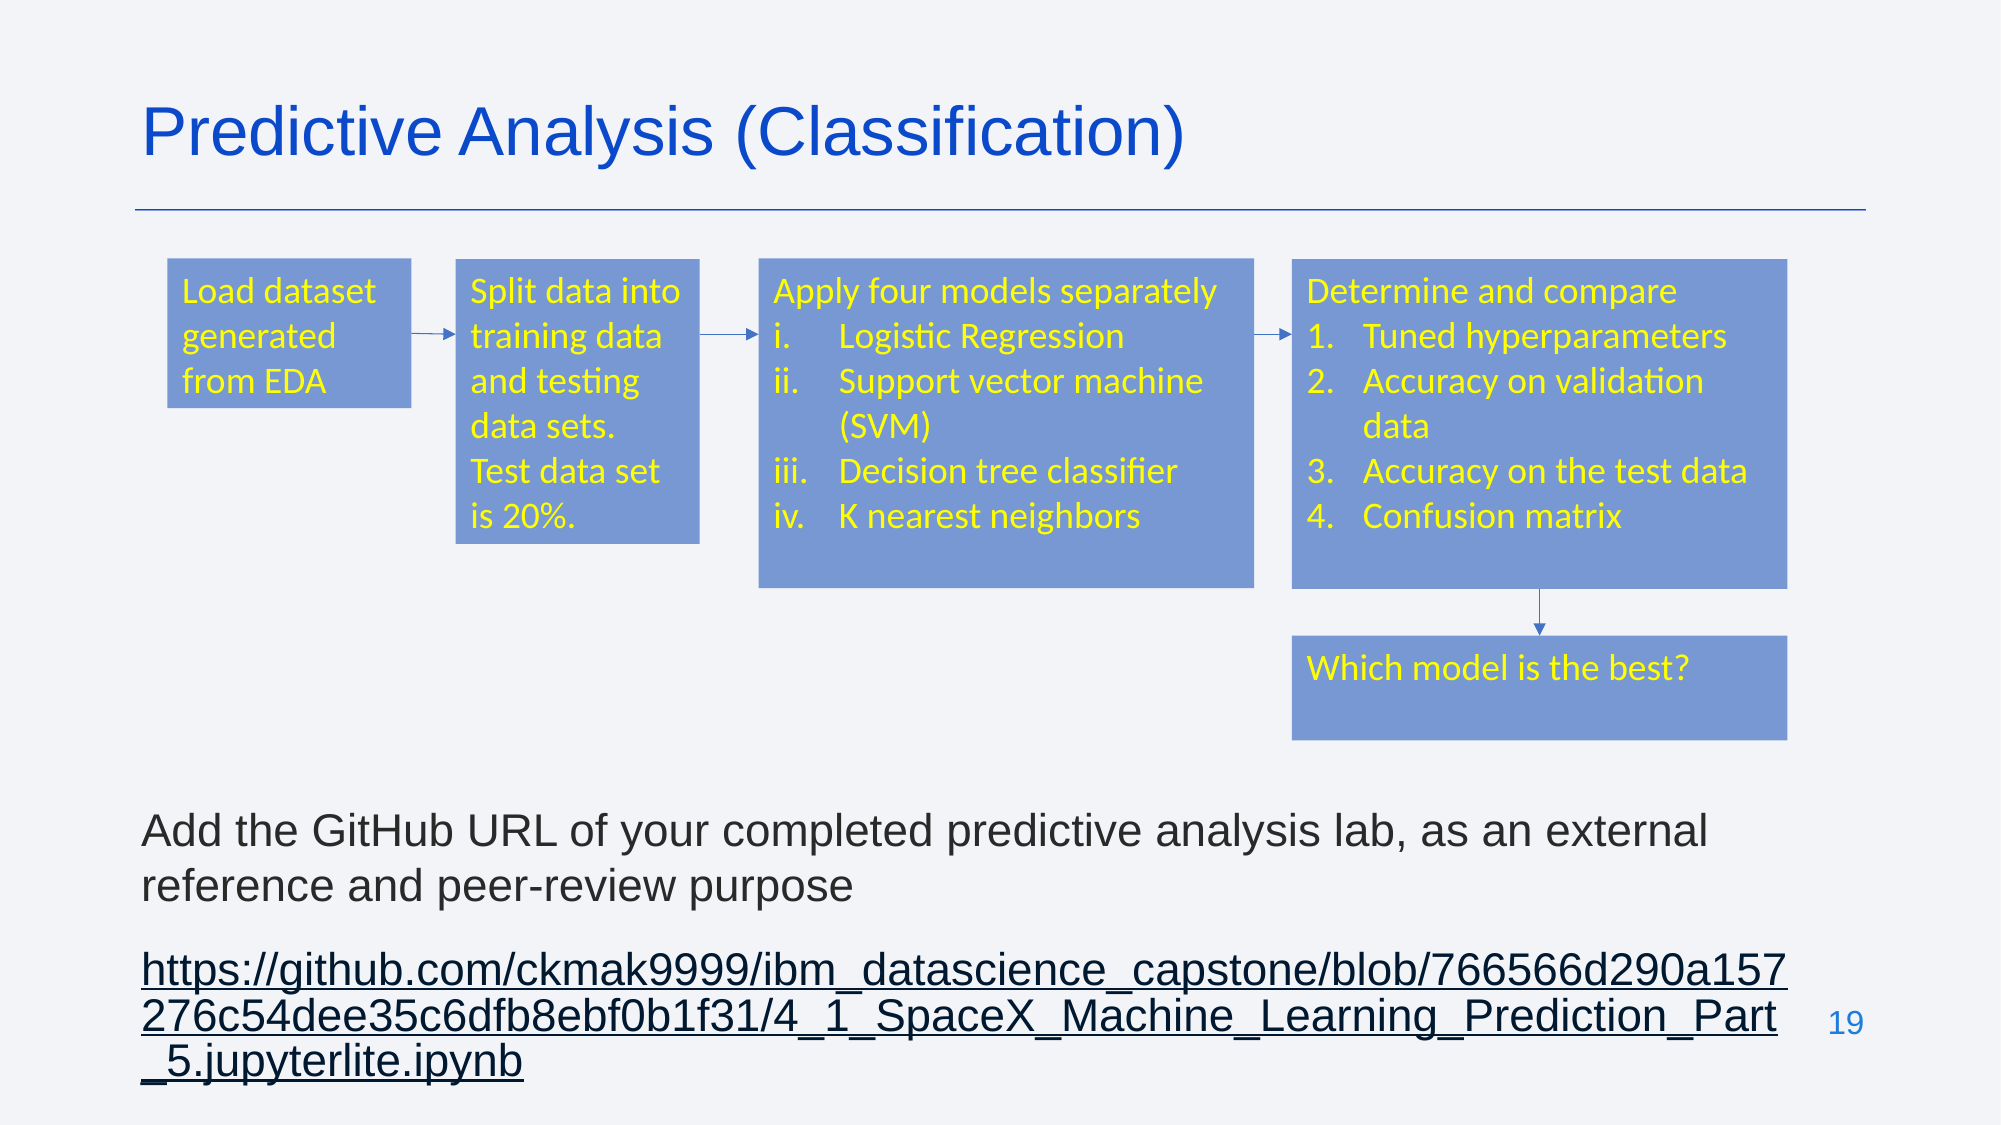

Predictive Analysis (Classification)
Load dataset generated from EDA
Apply four models separately
Logistic Regression
Support vector machine (SVM)
Decision tree classifier
K nearest neighbors

Split data into training data and testing data sets. Test data set is 20%.
Determine and compare
Tuned hyperparameters
Accuracy on validation data
Accuracy on the test data
Confusion matrix

Which model is the best?

Add the GitHub URL of your completed predictive analysis lab, as an external reference and peer-review purpose
https://github.com/ckmak9999/ibm_datascience_capstone/blob/766566d290a157276c54dee35c6dfb8ebf0b1f31/4_1_SpaceX_Machine_Learning_Prediction_Part_5.jupyterlite.ipynb

19